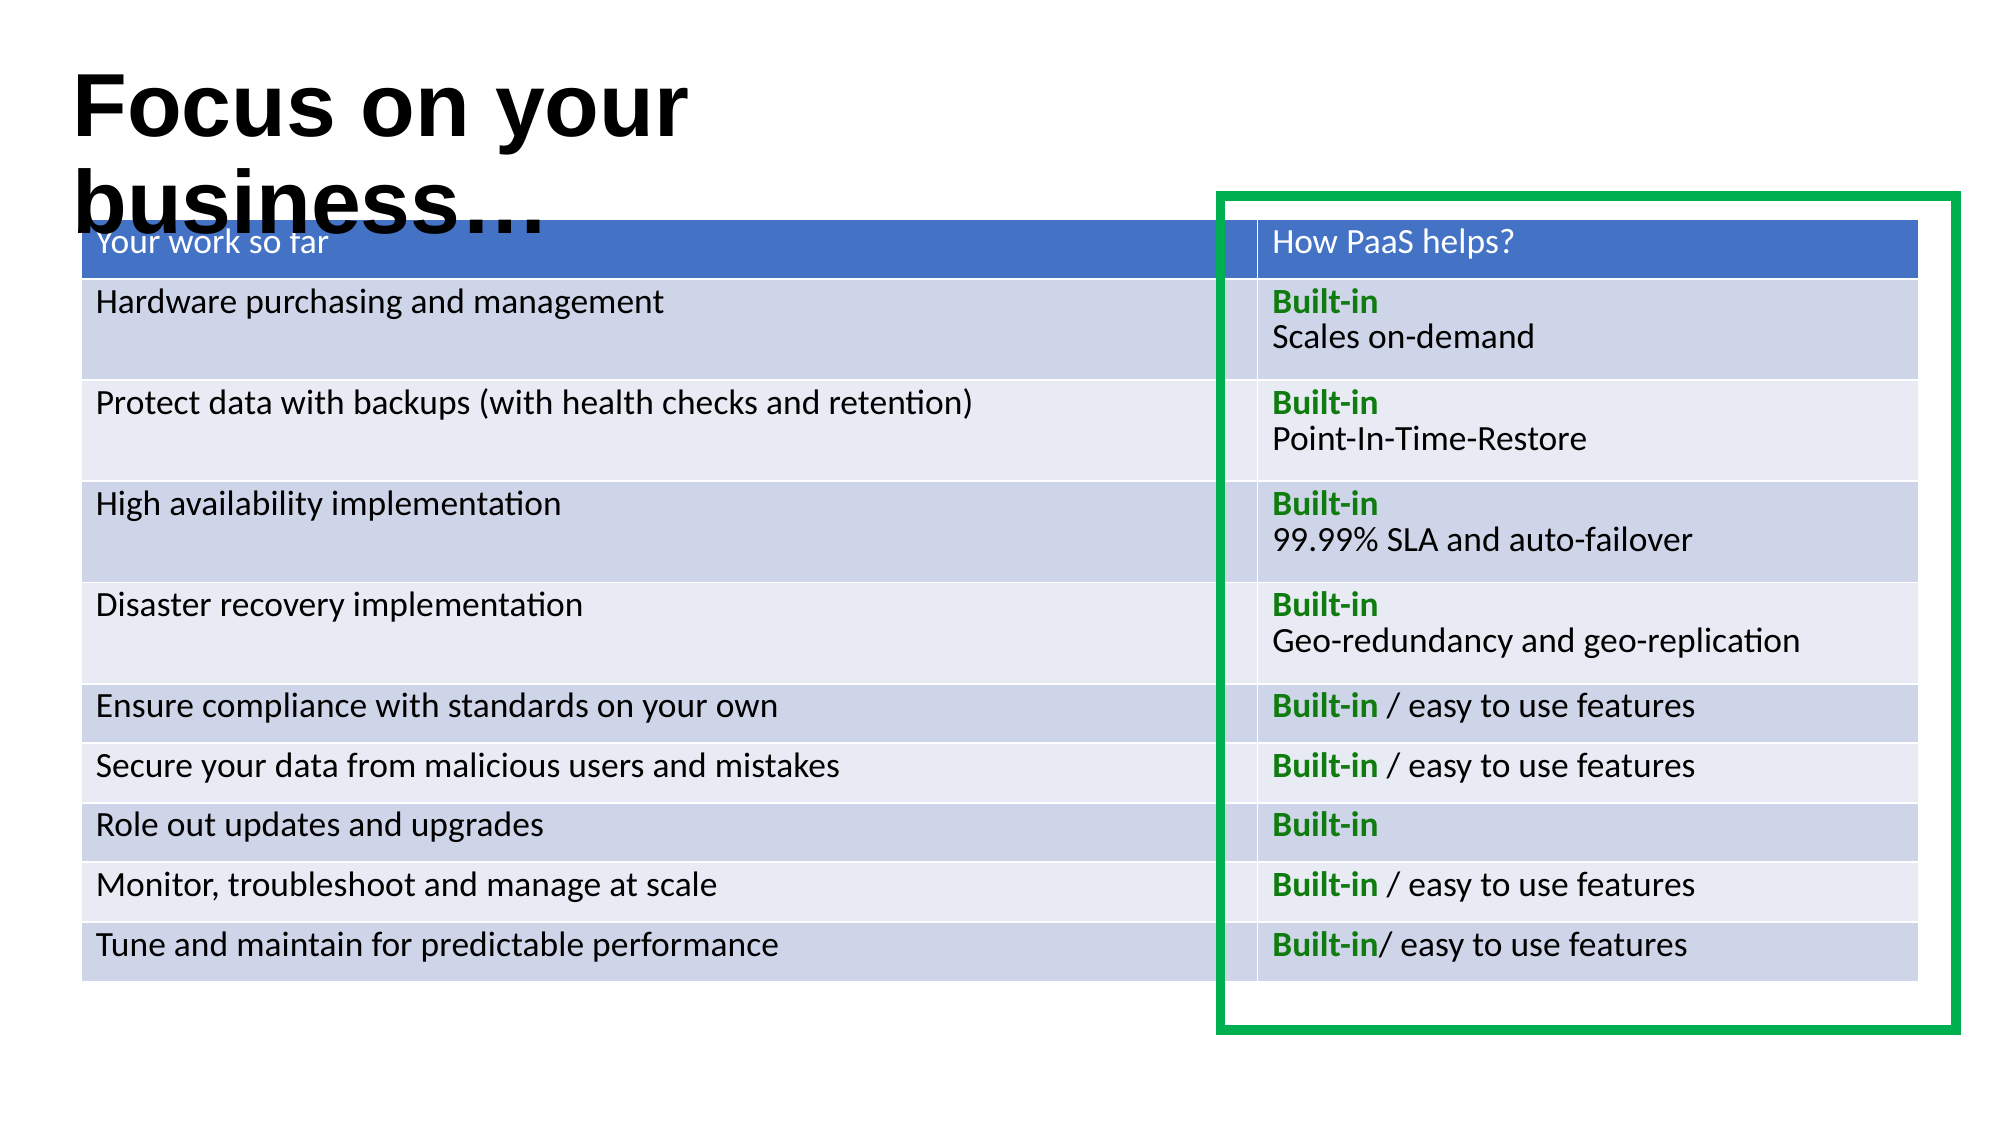

#
Focus on your business…

| Your work so far | How PaaS helps? |
| --- | --- |
| Hardware purchasing and management | Built-in Scales on-demand |
| Protect data with backups (with health checks and retention) | Built-in Point-In-Time-Restore |
| High availability implementation | Built-in 99.99% SLA and auto-failover |
| Disaster recovery implementation | Built-in Geo-redundancy and geo-replication |
| Ensure compliance with standards on your own | Built-in / easy to use features |
| Secure your data from malicious users and mistakes | Built-in / easy to use features |
| Role out updates and upgrades | Built-in |
| Monitor, troubleshoot and manage at scale | Built-in / easy to use features |
| Tune and maintain for predictable performance | Built-in/ easy to use features |